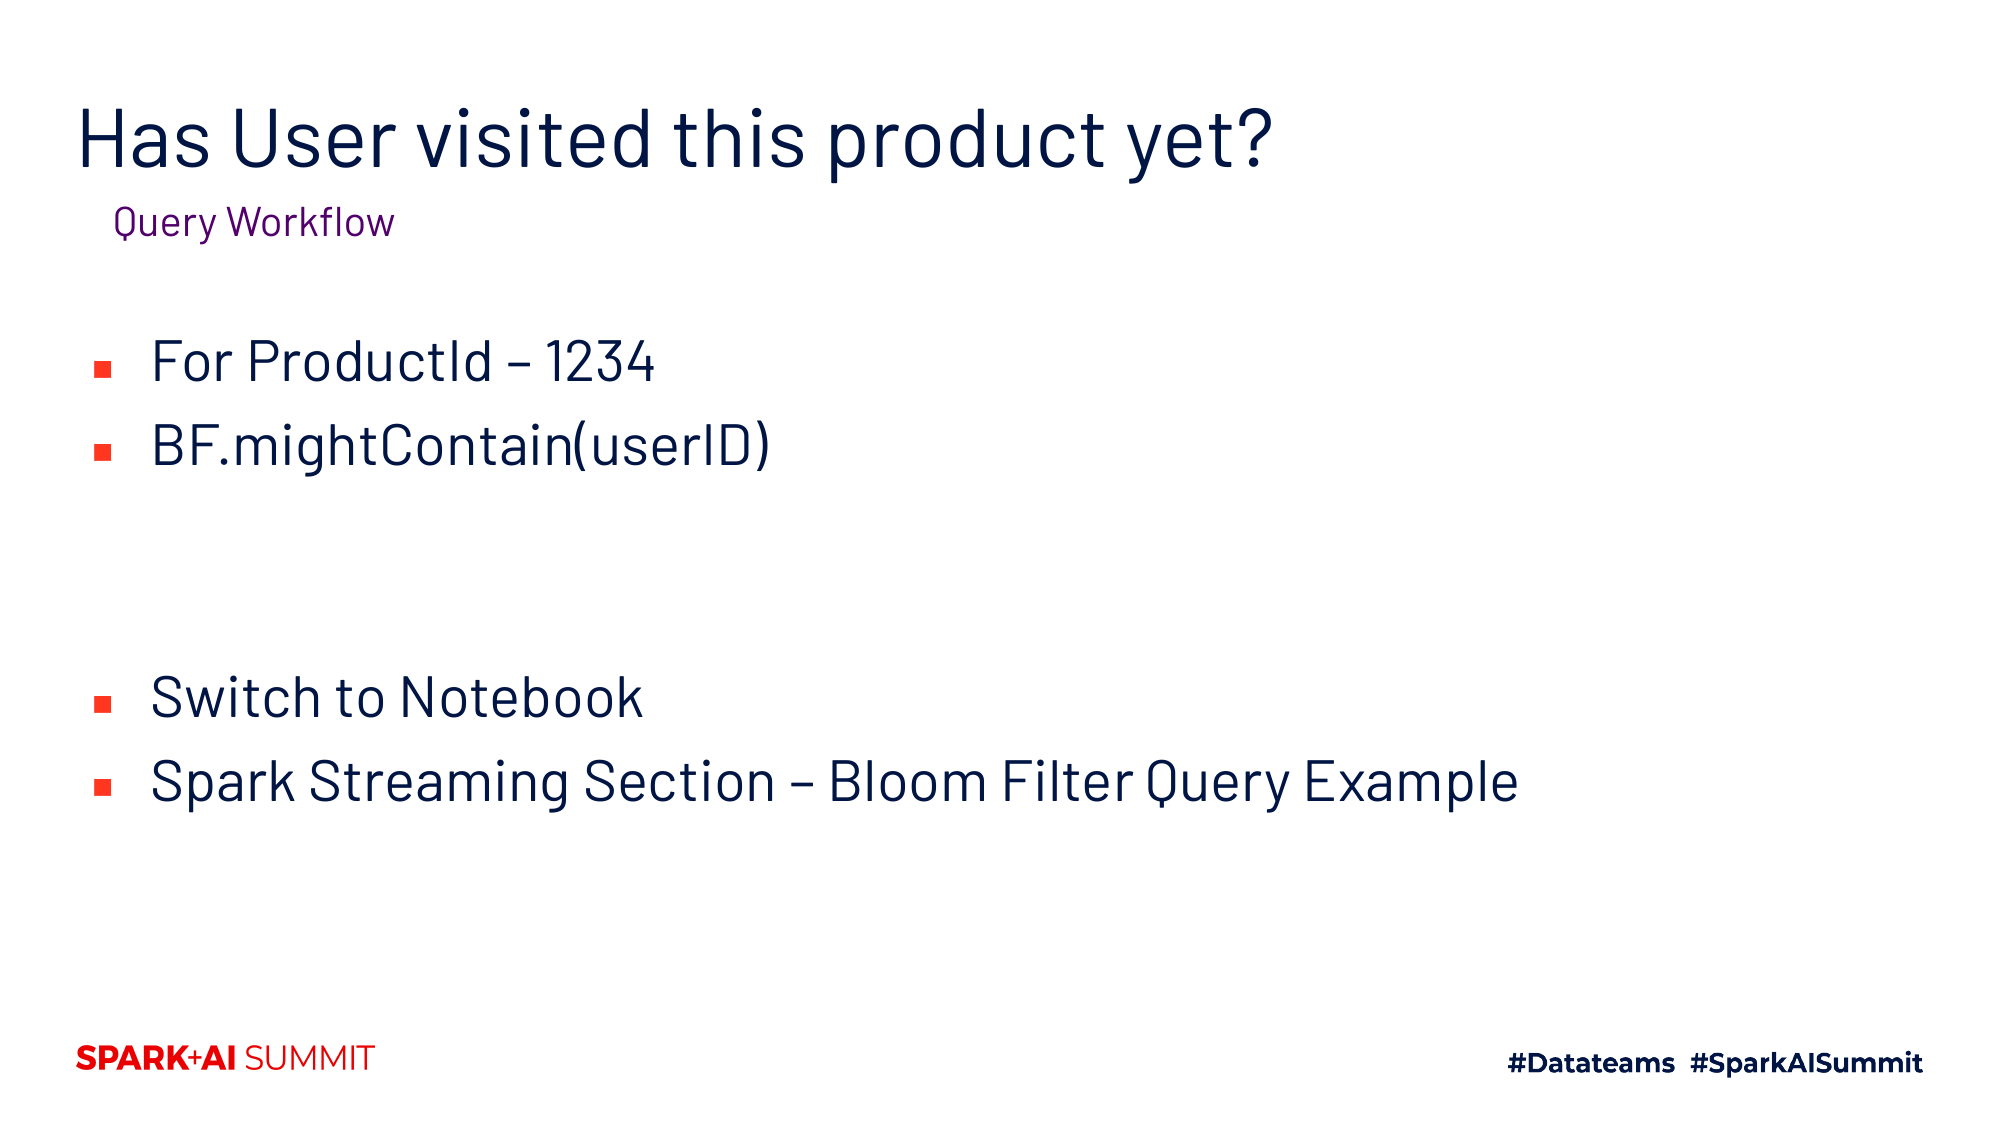

# Has User visited this product yet?
Query Workflow
For ProductId – 1234
BF.mightContain(userID)

Switch to Notebook
Spark Streaming Section – Bloom Filter Query Example